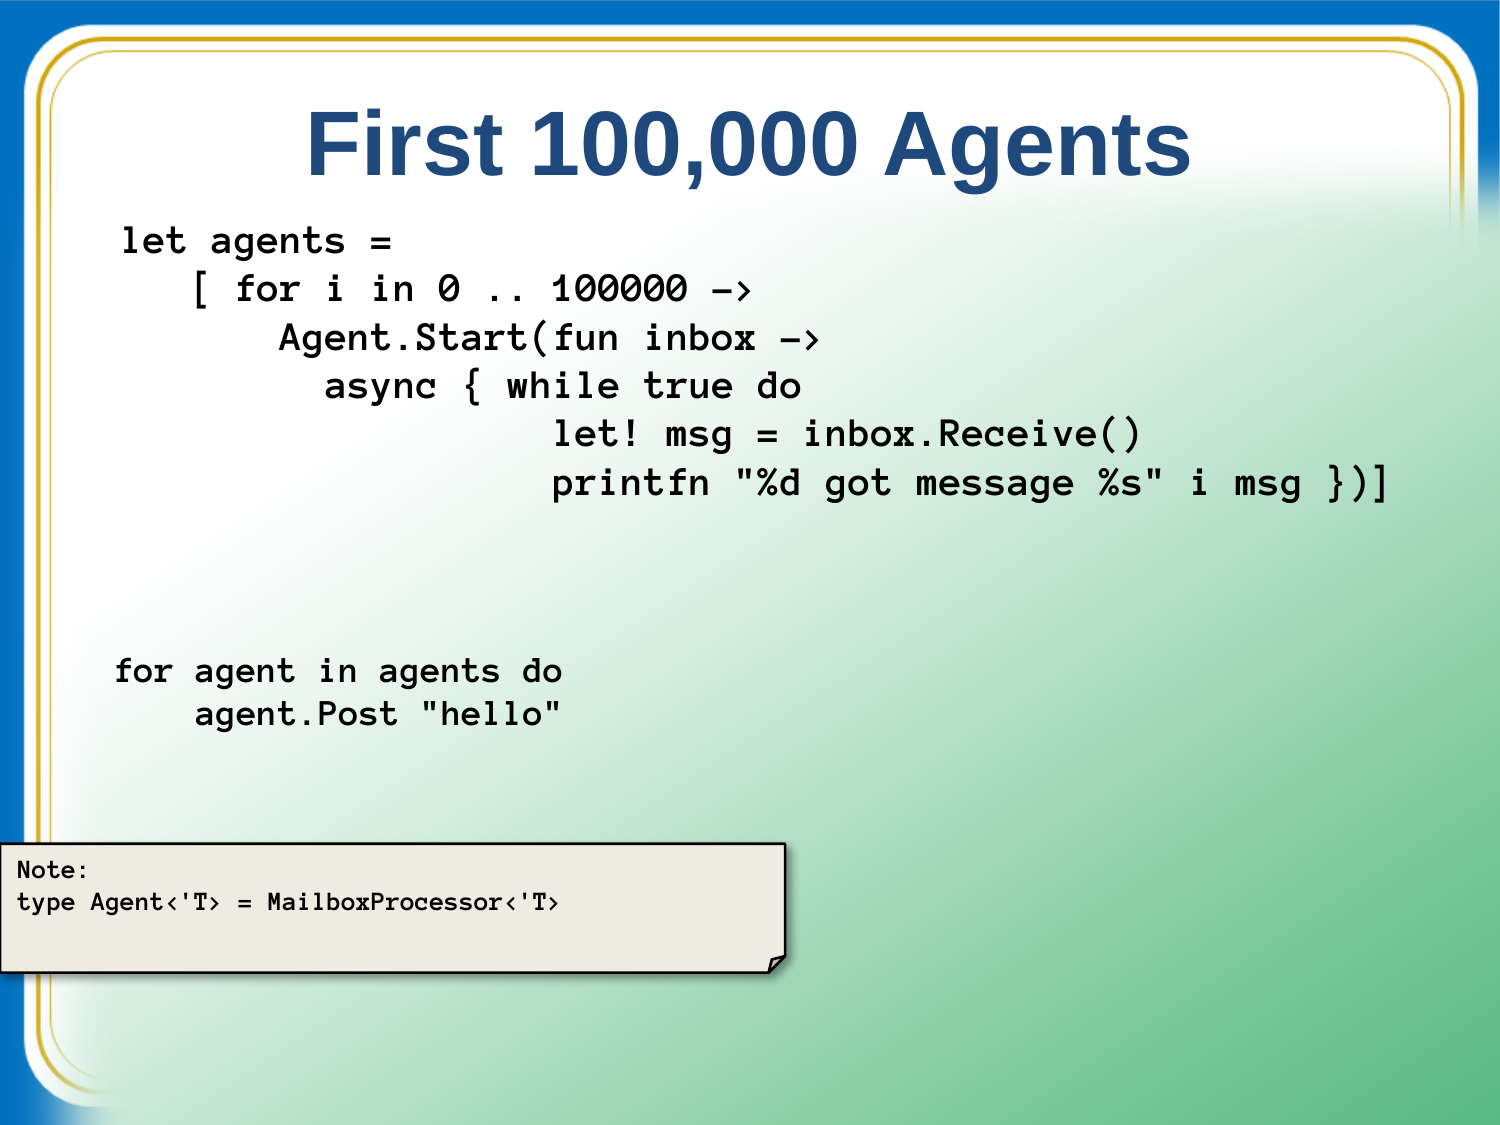

# First 100,000 Agents
let agents =
   [ for i in 0 .. 100000 ->
       Agent.Start(fun inbox ->
         async { while true do
                   let! msg = inbox.Receive()
                   printfn "%d got message %s" i msg })]

for agent in agents do
    agent.Post "hello"

Note:
type Agent<'T> = MailboxProcessor<'T>